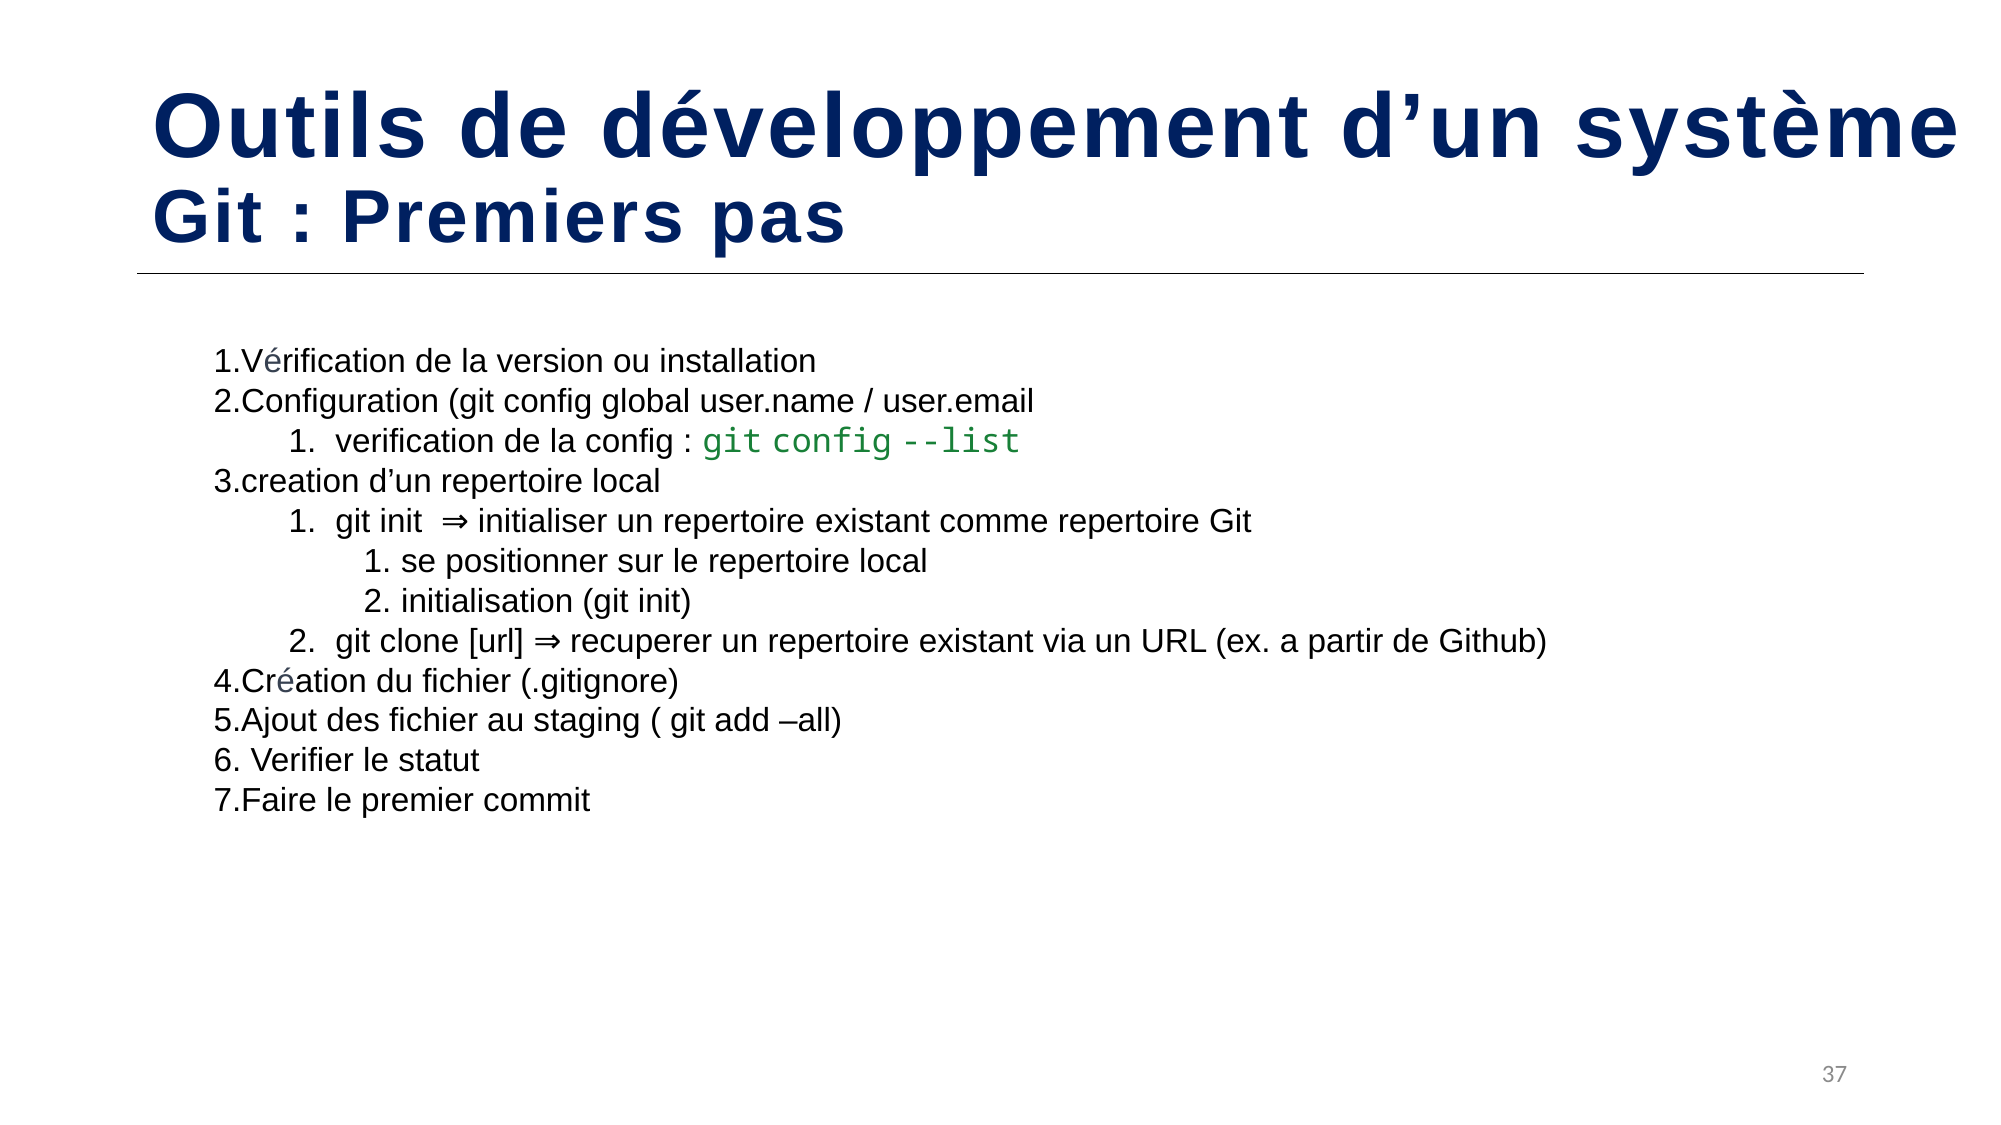

# Outils de développement d’un système Git : Premiers pas
Vérification de la version ou installation
Configuration (git config global user.name / user.email
verification de la config : git config --list
creation d’un repertoire local
git init  ⇒ initialiser un repertoire existant comme repertoire Git
se positionner sur le repertoire local
initialisation (git init)
git clone [url] ⇒ recuperer un repertoire existant via un URL (ex. a partir de Github)
Création du fichier (.gitignore)
Ajout des fichier au staging ( git add –all)
 Verifier le statut
Faire le premier commit

37